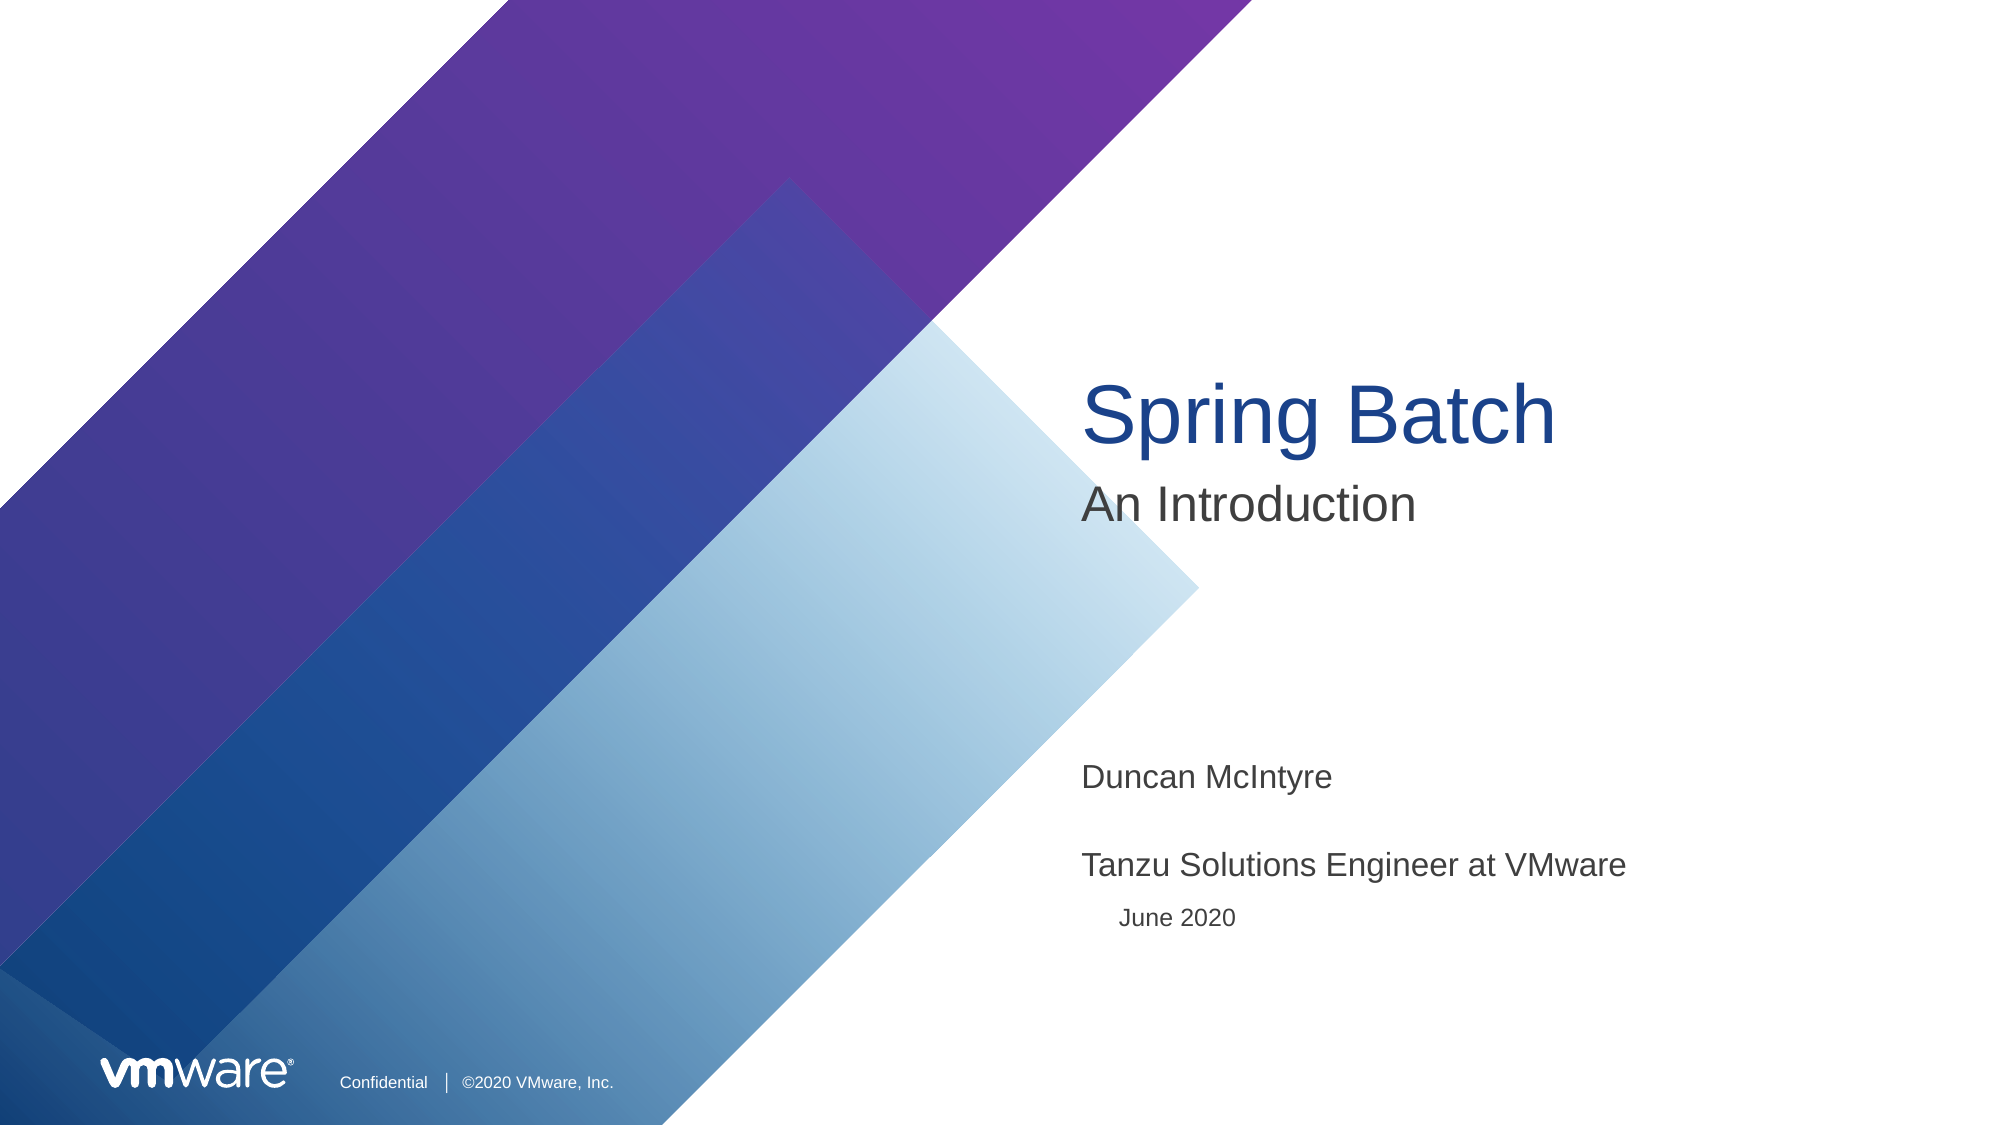

# Spring Batch
An Introduction
Duncan McIntyre

Tanzu Solutions Engineer at VMware
June 2020